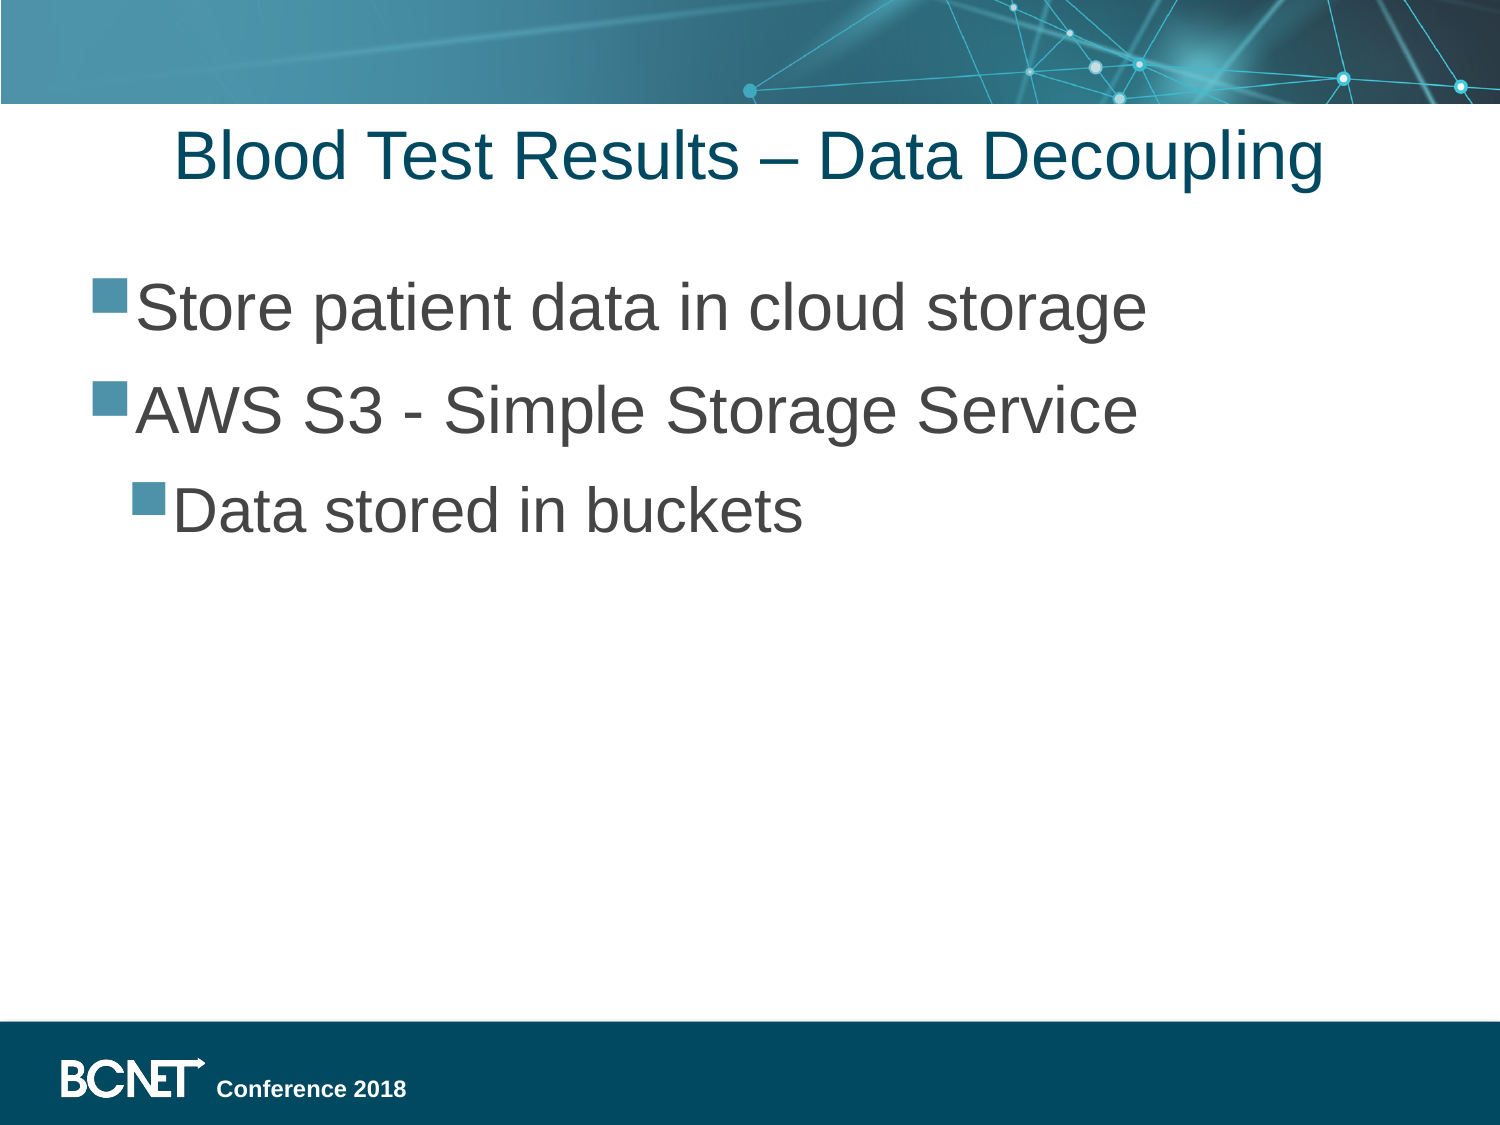

# Blood Test Results – Data Decoupling
Store patient data in cloud storage
AWS S3 - Simple Storage Service
Data stored in buckets